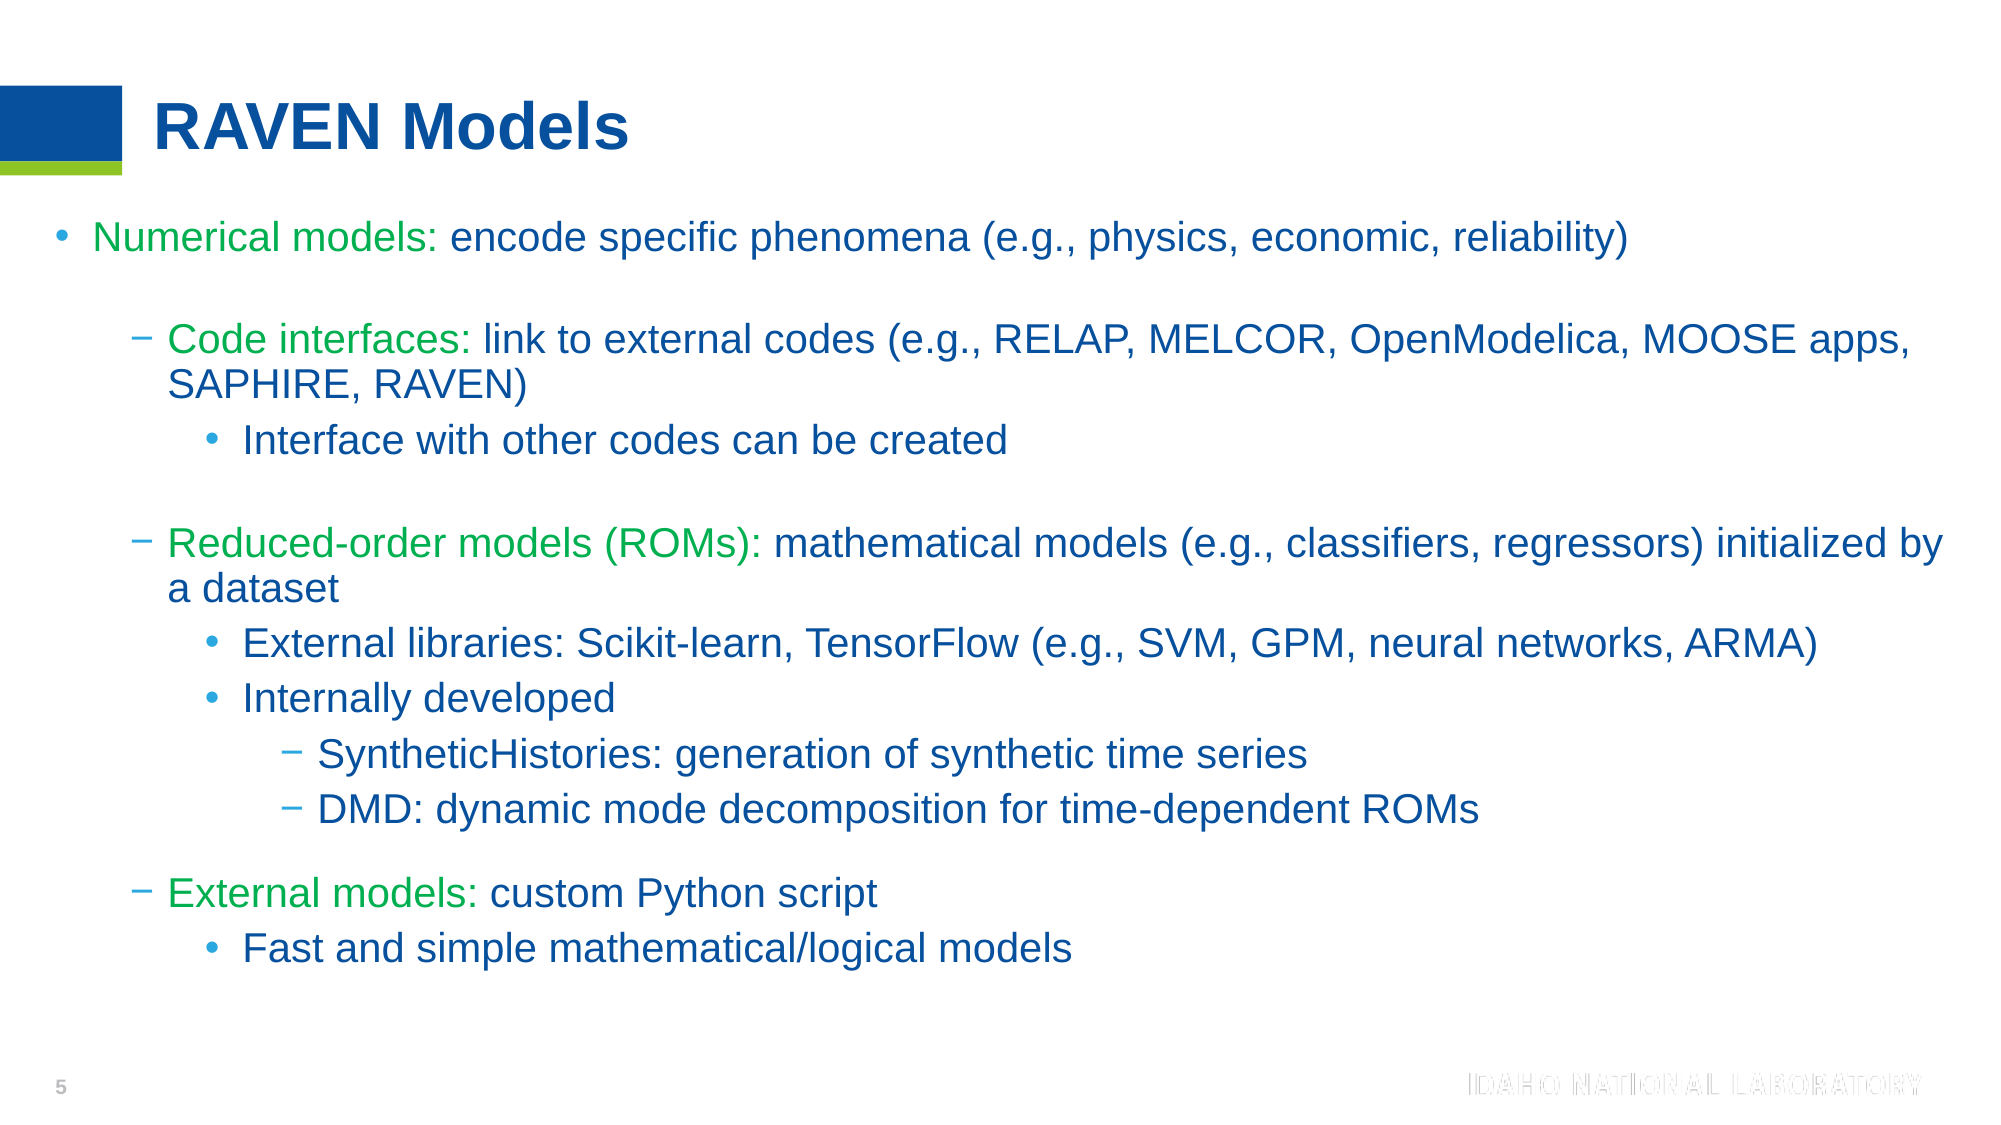

# RAVEN Models
Numerical models: encode specific phenomena (e.g., physics, economic, reliability)

Code interfaces: link to external codes (e.g., RELAP, MELCOR, OpenModelica, MOOSE apps, SAPHIRE, RAVEN)
Interface with other codes can be created

Reduced-order models (ROMs): mathematical models (e.g., classifiers, regressors) initialized by a dataset
External libraries: Scikit-learn, TensorFlow (e.g., SVM, GPM, neural networks, ARMA)
Internally developed
SyntheticHistories: generation of synthetic time series
DMD: dynamic mode decomposition for time-dependent ROMs

External models: custom Python script
Fast and simple mathematical/logical models
5